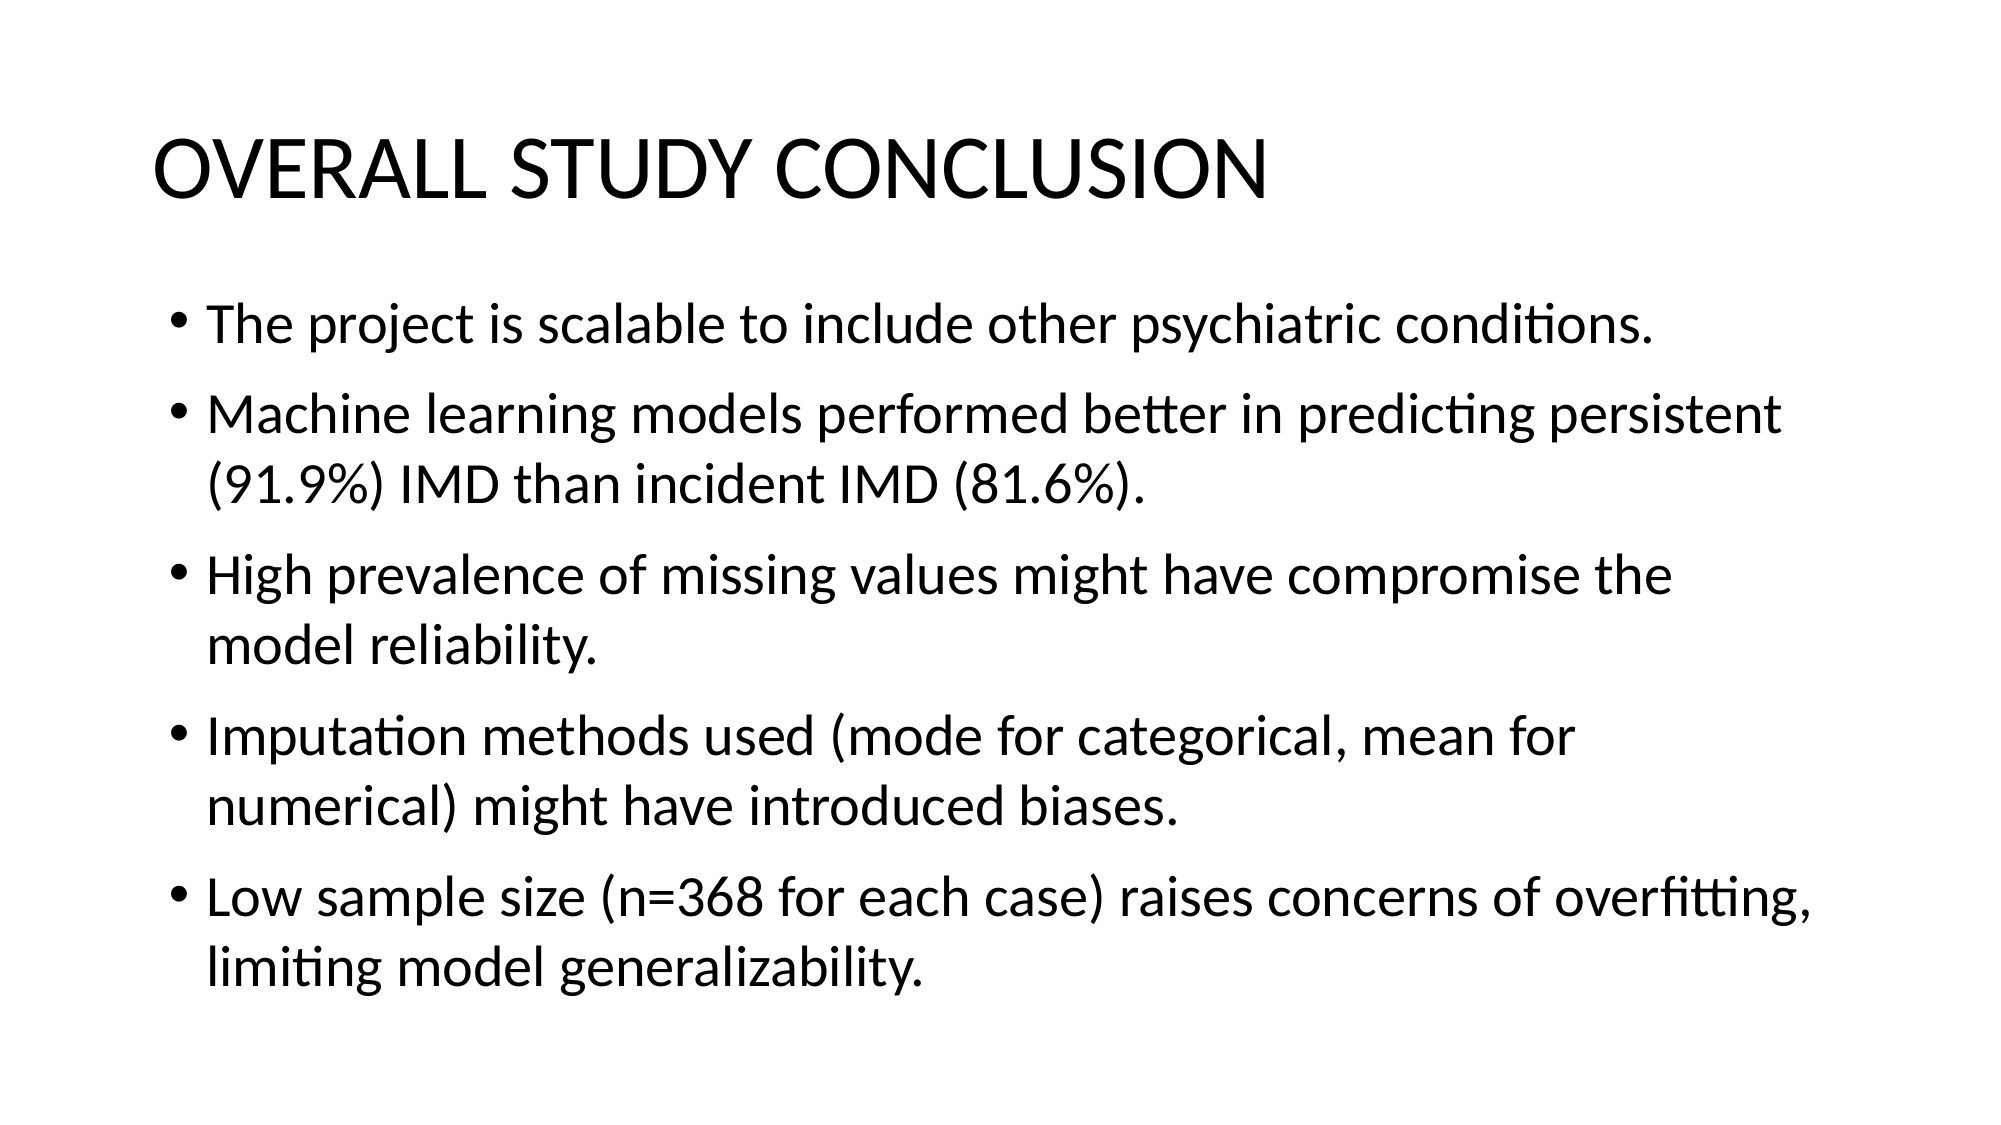

# OVERALL STUDY CONCLUSION
The project is scalable to include other psychiatric conditions.
Machine learning models performed better in predicting persistent (91.9%) IMD than incident IMD (81.6%).
High prevalence of missing values might have compromise the model reliability.
Imputation methods used (mode for categorical, mean for numerical) might have introduced biases.
Low sample size (n=368 for each case) raises concerns of overfitting, limiting model generalizability.